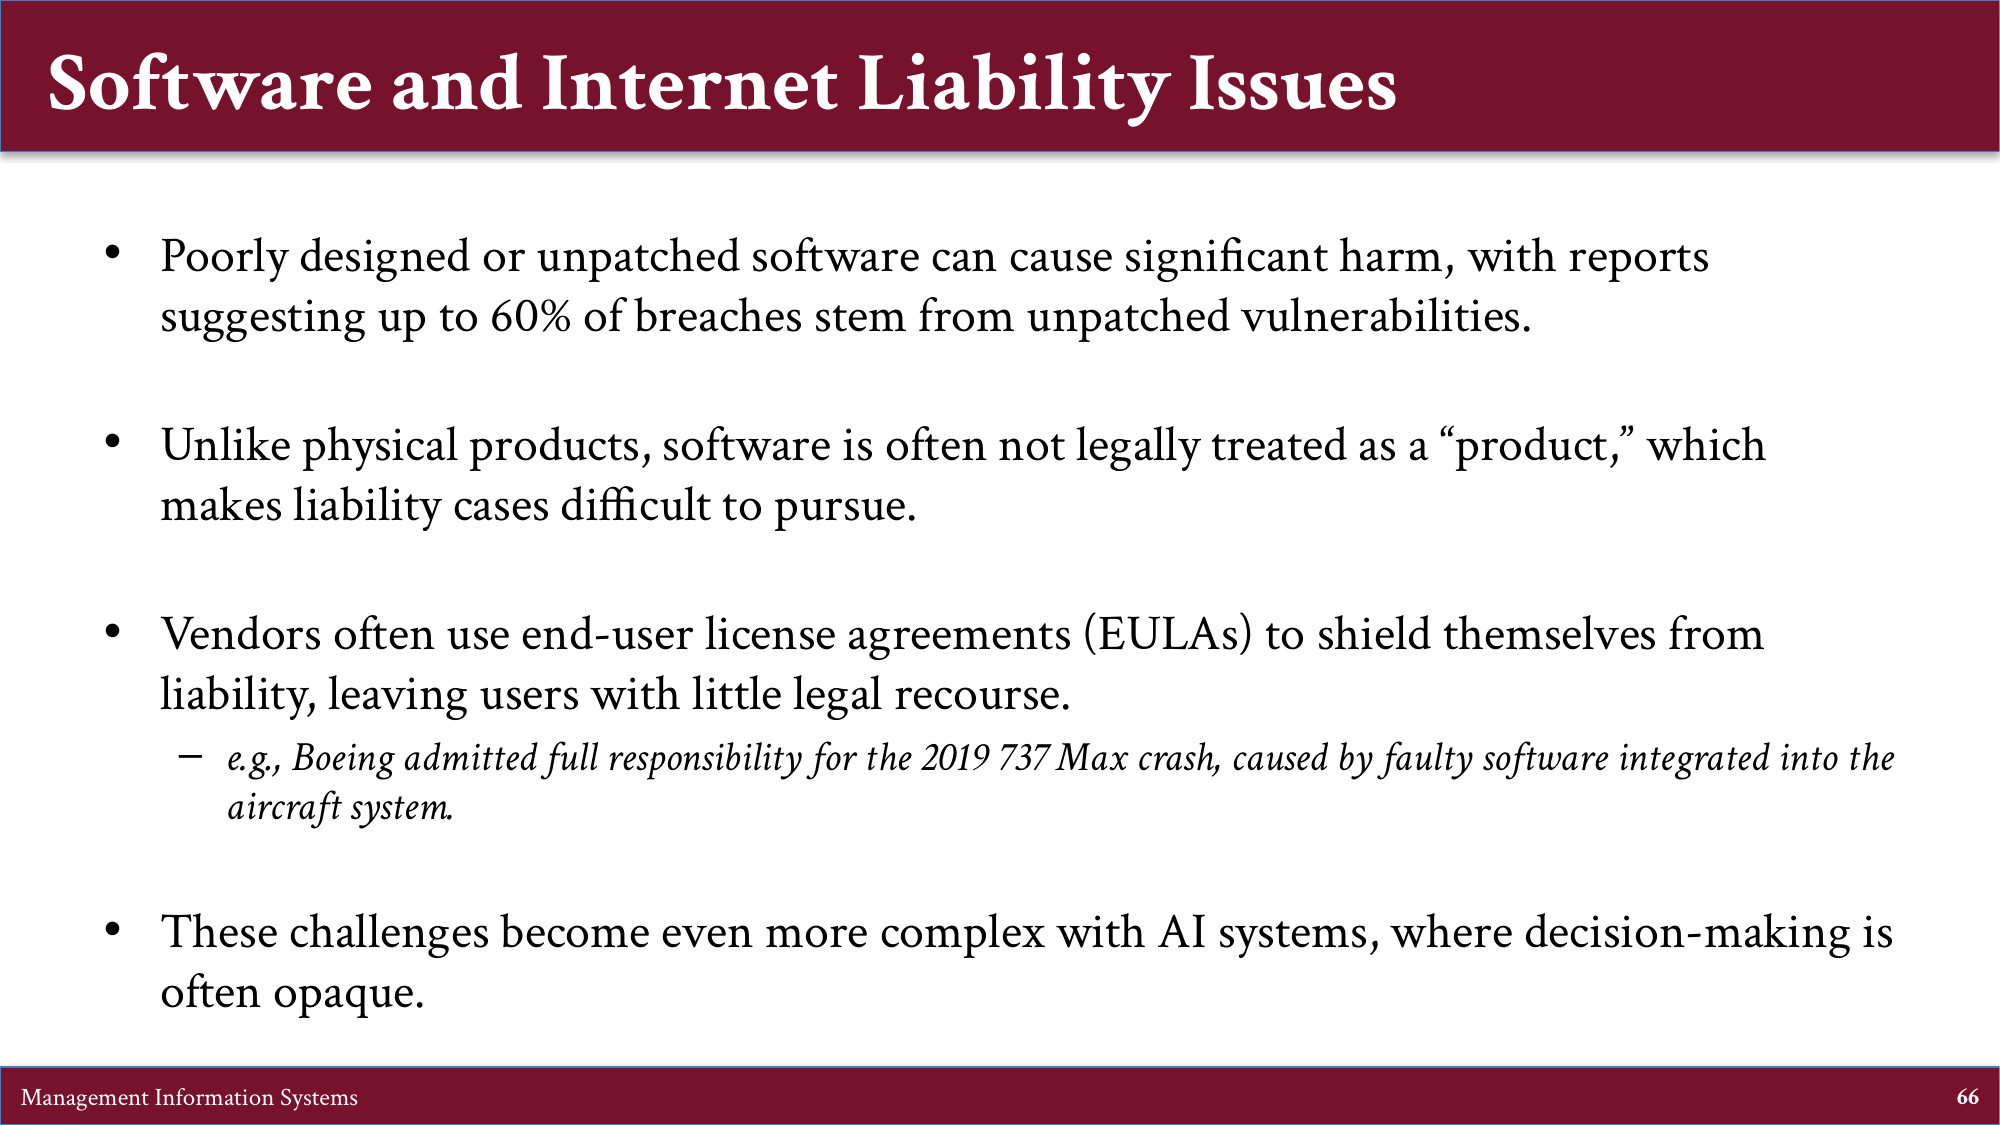

# Software and Internet Liability Issues
Poorly designed or unpatched software can cause significant harm, with reports suggesting up to 60% of breaches stem from unpatched vulnerabilities.

Unlike physical products, software is often not legally treated as a “product,” which makes liability cases difficult to pursue.

Vendors often use end-user license agreements (EULAs) to shield themselves from liability, leaving users with little legal recourse.
e.g., Boeing admitted full responsibility for the 2019 737 Max crash, caused by faulty software integrated into the aircraft system.

These challenges become even more complex with AI systems, where decision-making is often opaque.

 Management Information Systems
66